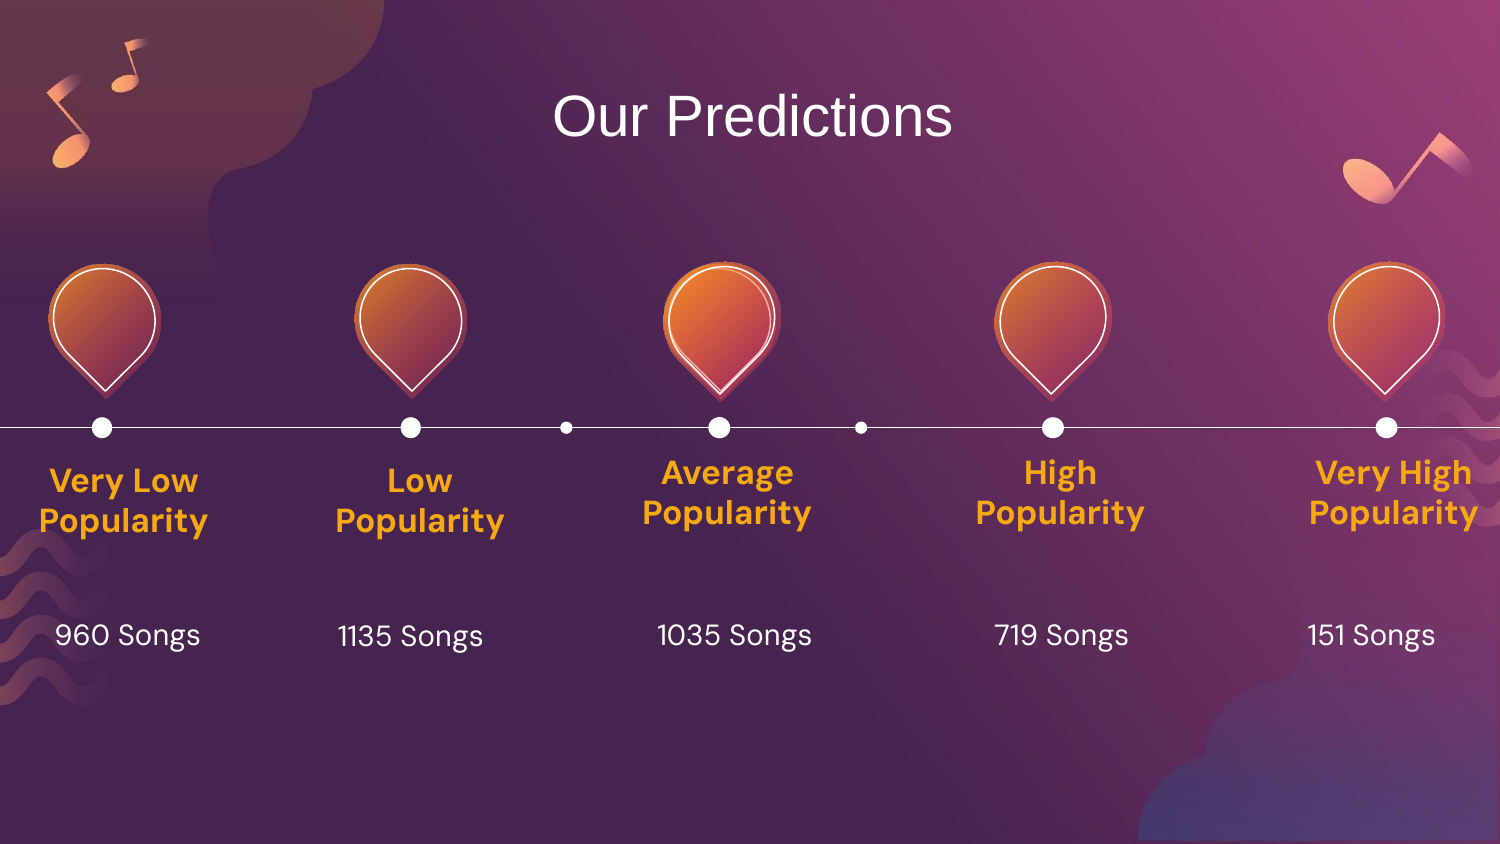

# Our Predictions

Average Popularity
High Popularity
Very High Popularity
Very Low Popularity
Low Popularity
960 Songs
1035 Songs
1135 Songs
    719 Songs                       151 Songs